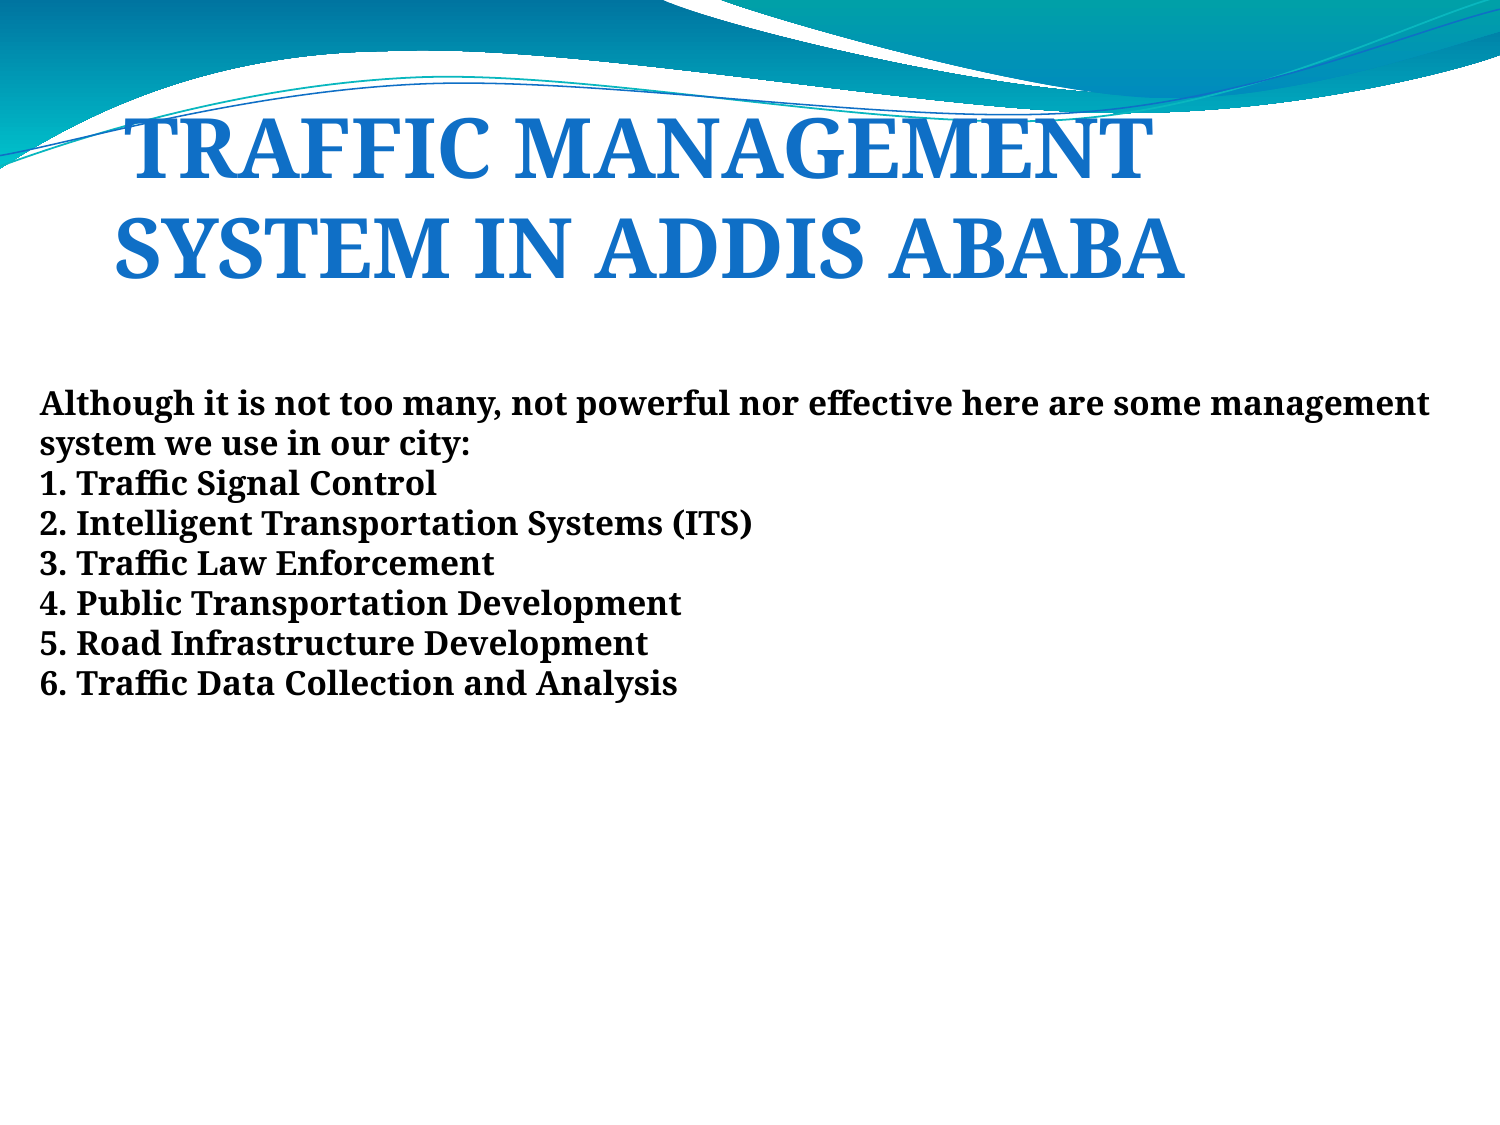

Traffic Management
System In Addis Ababa
Although it is not too many, not powerful nor effective here are some management system we use in our city:
1. Traffic Signal Control
2. Intelligent Transportation Systems (ITS)
3. Traffic Law Enforcement
4. Public Transportation Development
5. Road Infrastructure Development
6. Traffic Data Collection and Analysis